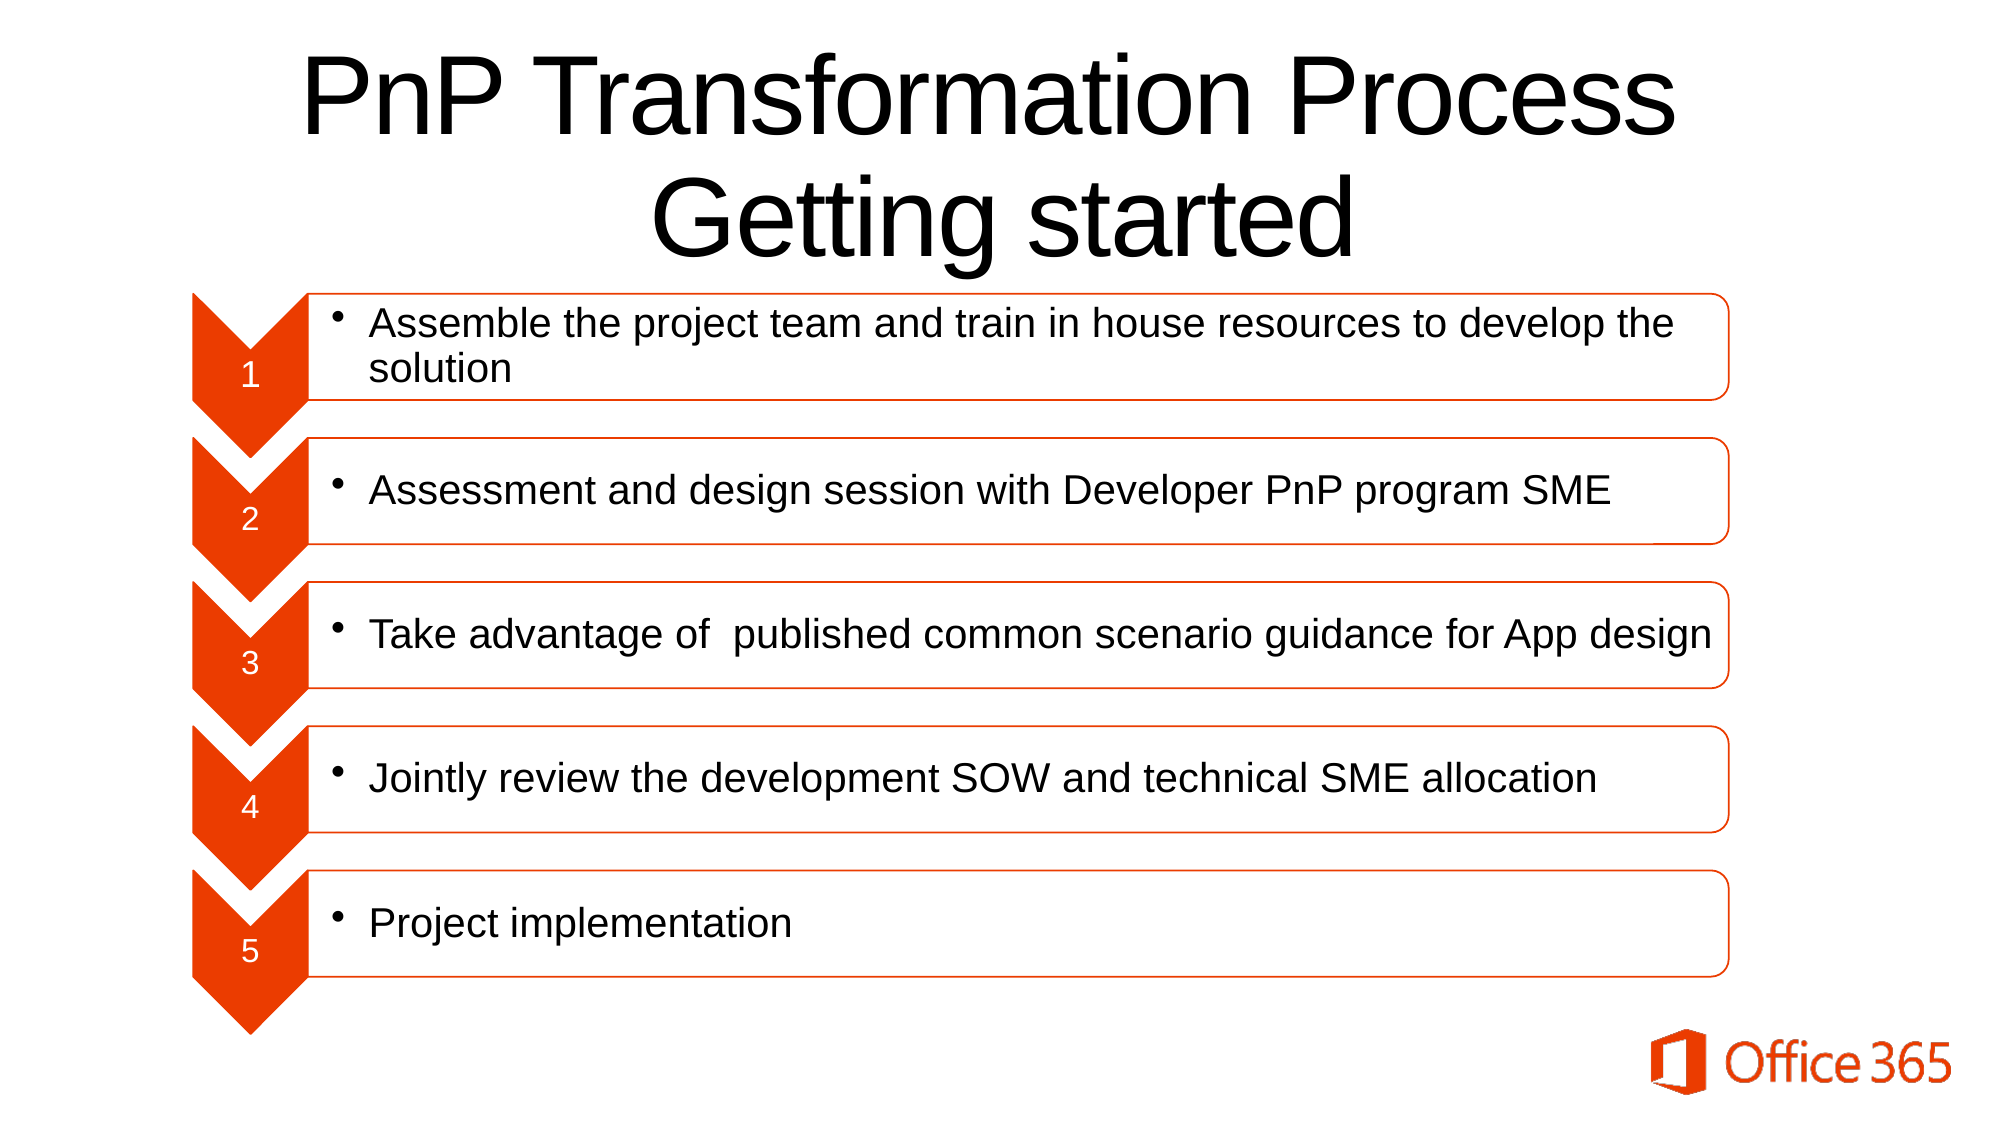

# PnP Transformation Process Getting started
1
Assemble the project team and train in house resources to develop the solution
2
Assessment and design session with Developer PnP program SME
3
Take advantage of  published common scenario guidance for App design
4
Jointly review the development SOW and technical SME allocation
5
Project implementation